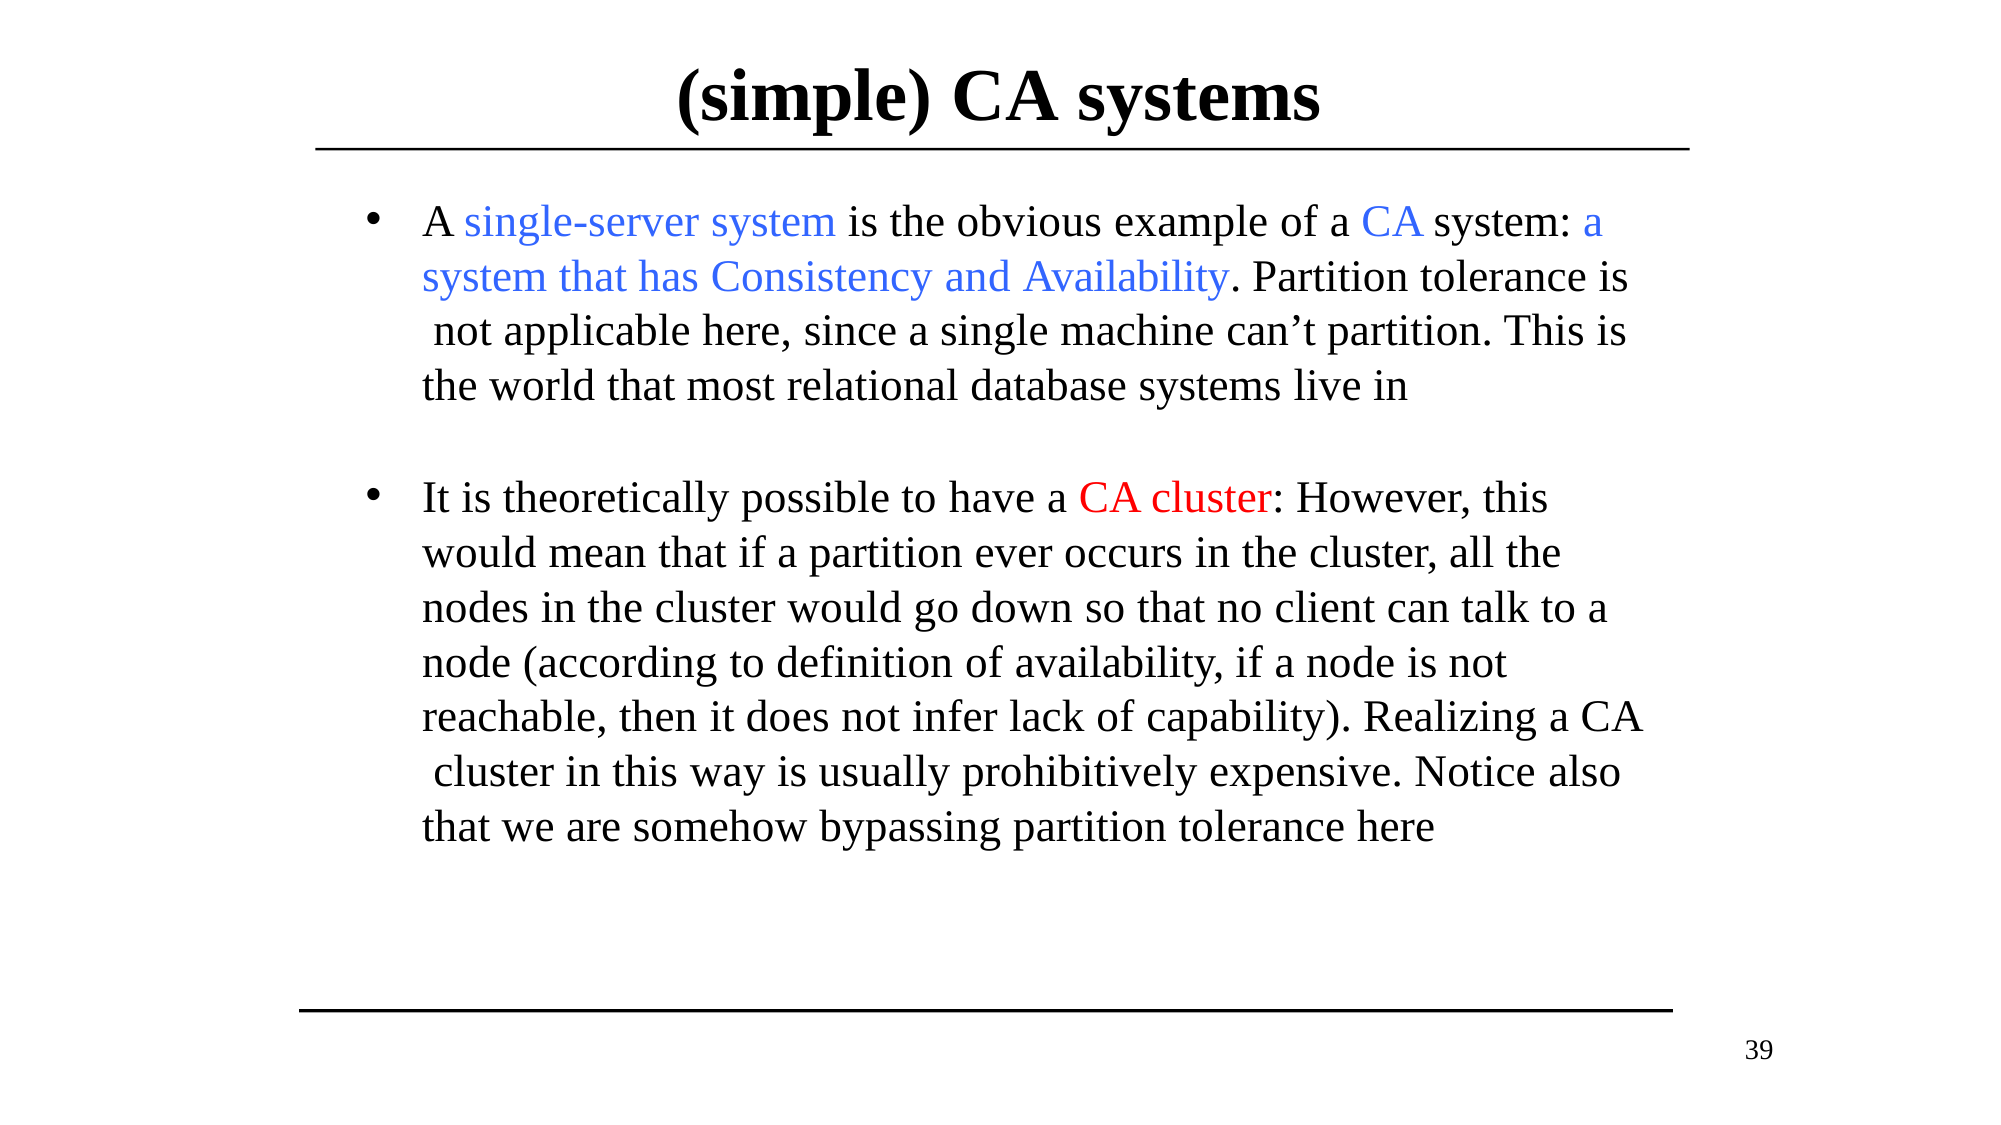

# (simple) CA systems

A single-server system is the obvious example of a CA system: a  system that has Consistency and Availability. Partition tolerance is  not applicable here, since a single machine can’t partition. This is  the world that most relational database systems live in

It is theoretically possible to have a CA cluster: However, this  would mean that if a partition ever occurs in the cluster, all the  nodes in the cluster would go down so that no client can talk to a  node (according to definition of availability, if a node is not  reachable, then it does not infer lack of capability). Realizing a CA  cluster in this way is usually prohibitively expensive. Notice also  that we are somehow bypassing partition tolerance here

39